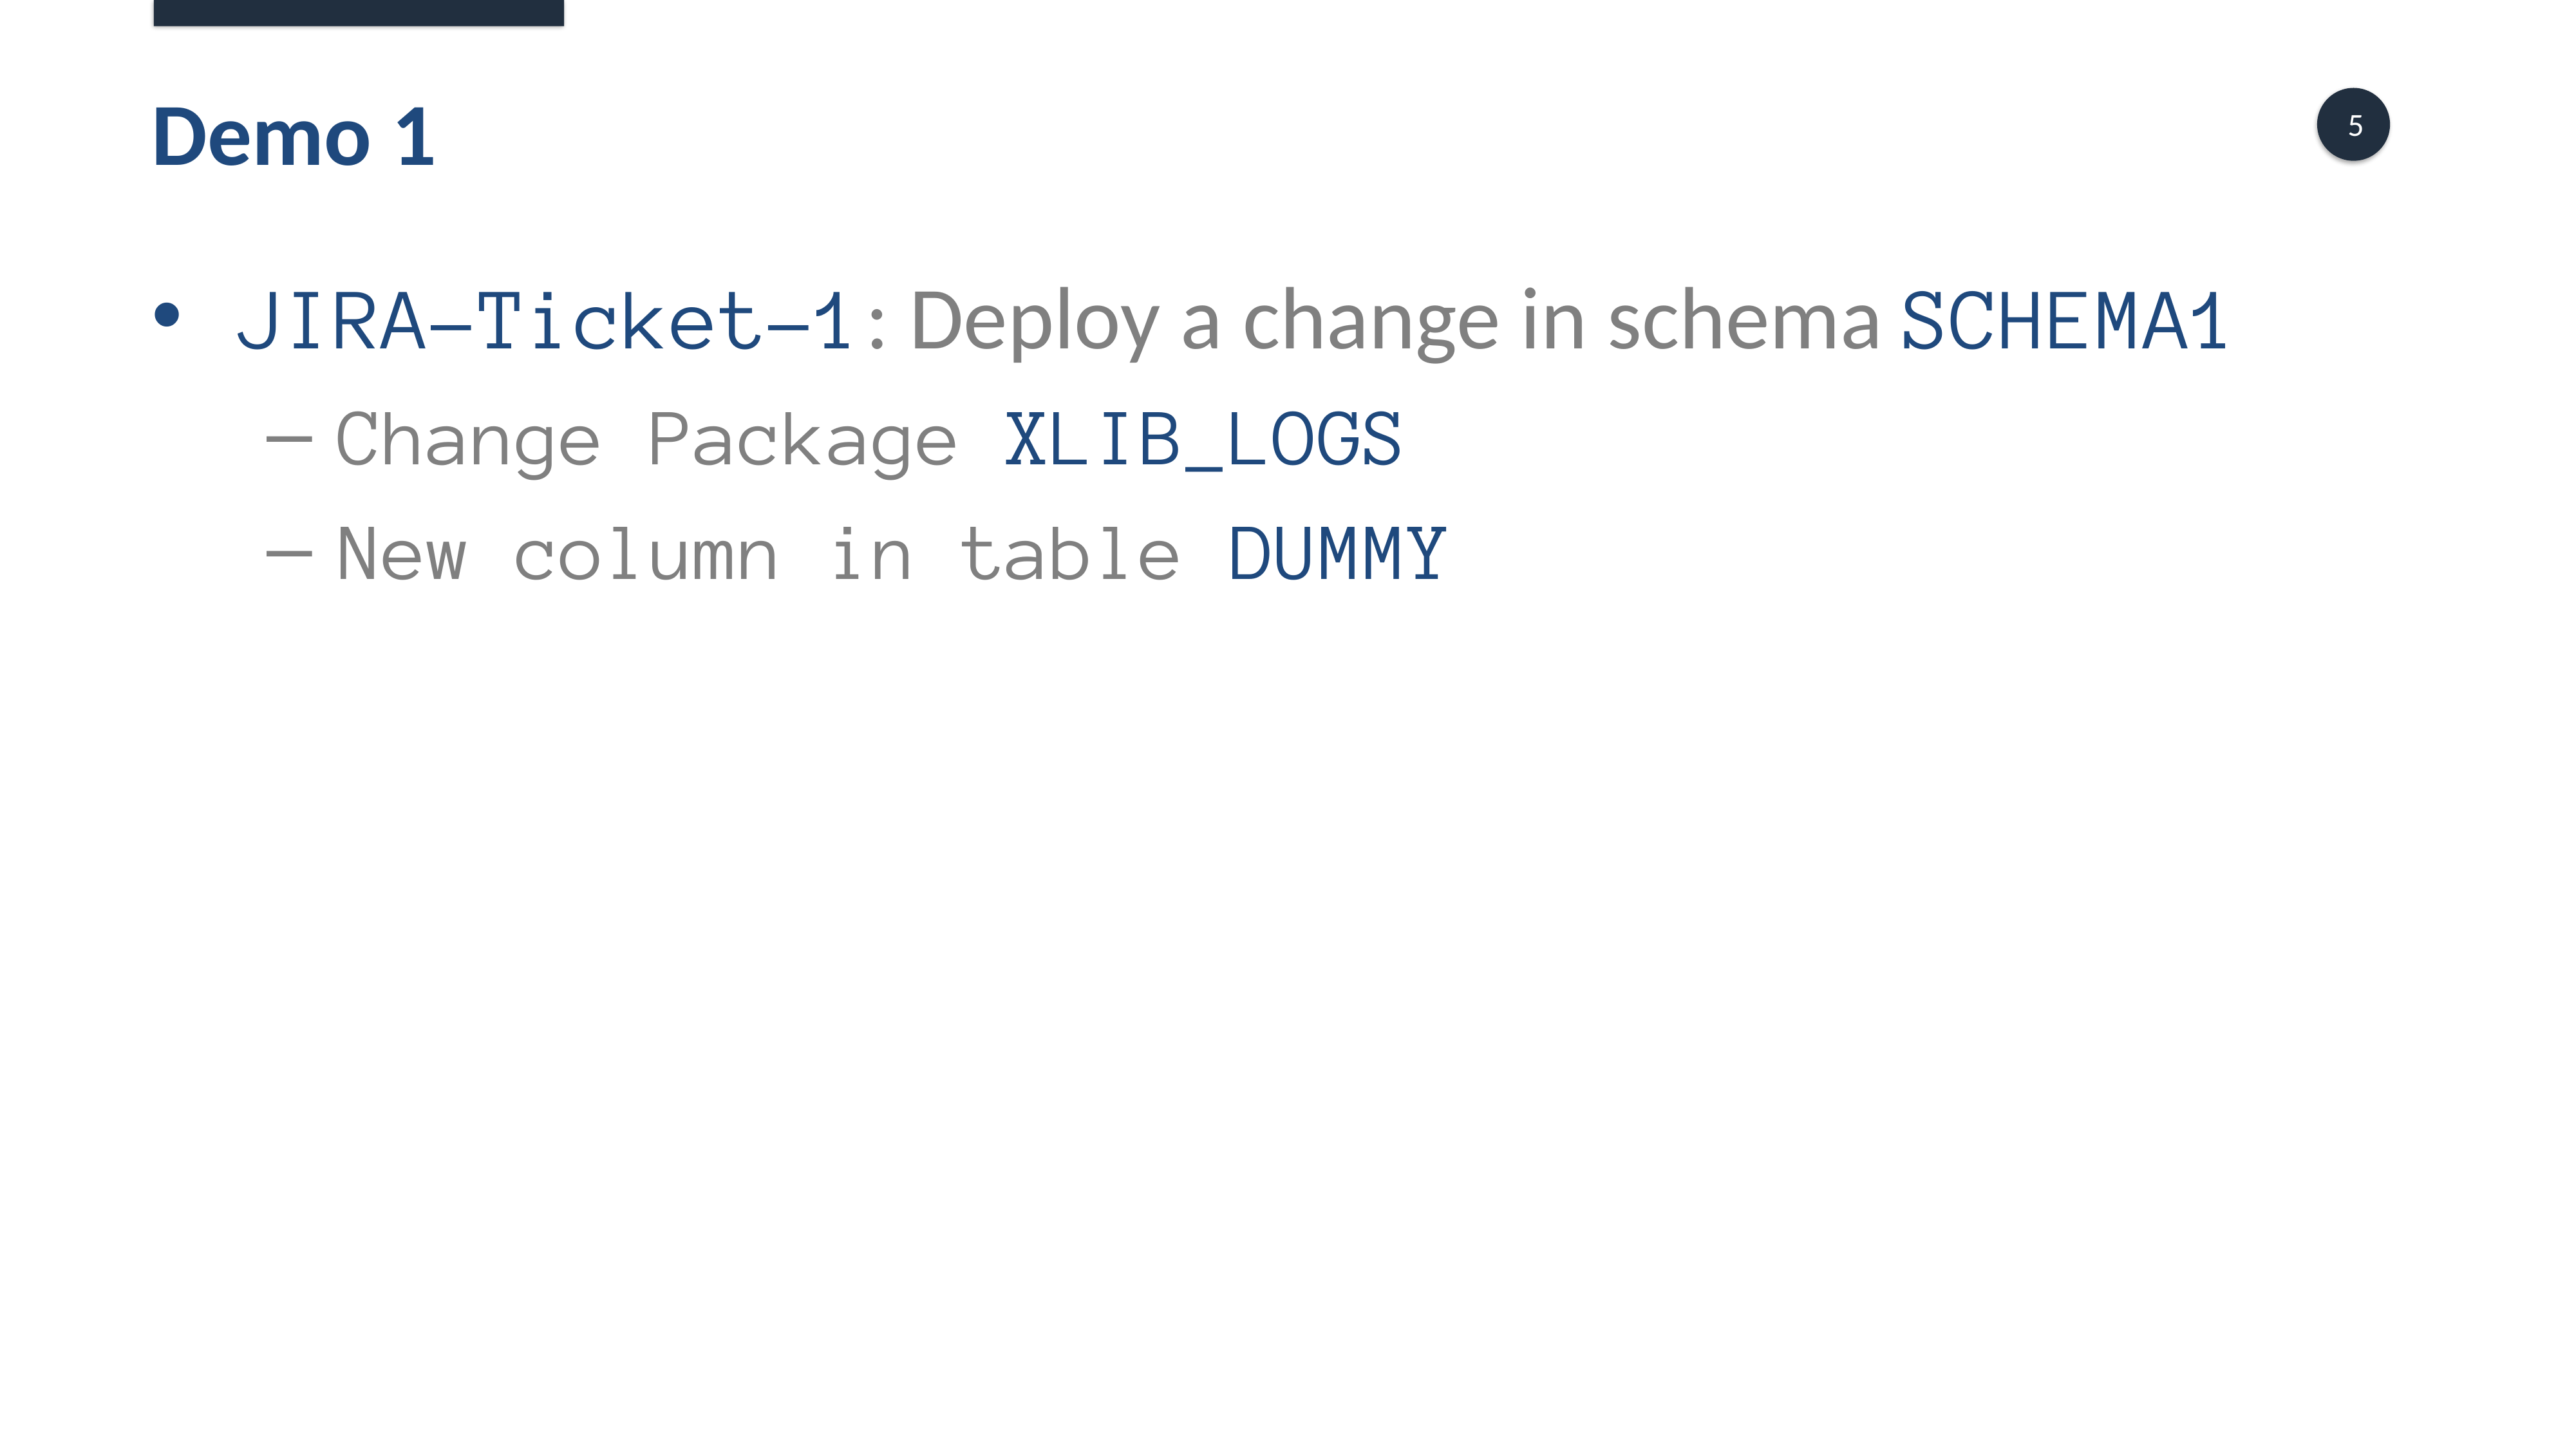

# Demo 1
JIRA-Ticket-1: Deploy a change in schema SCHEMA1
Change Package XLIB_LOGS
New column in table DUMMY